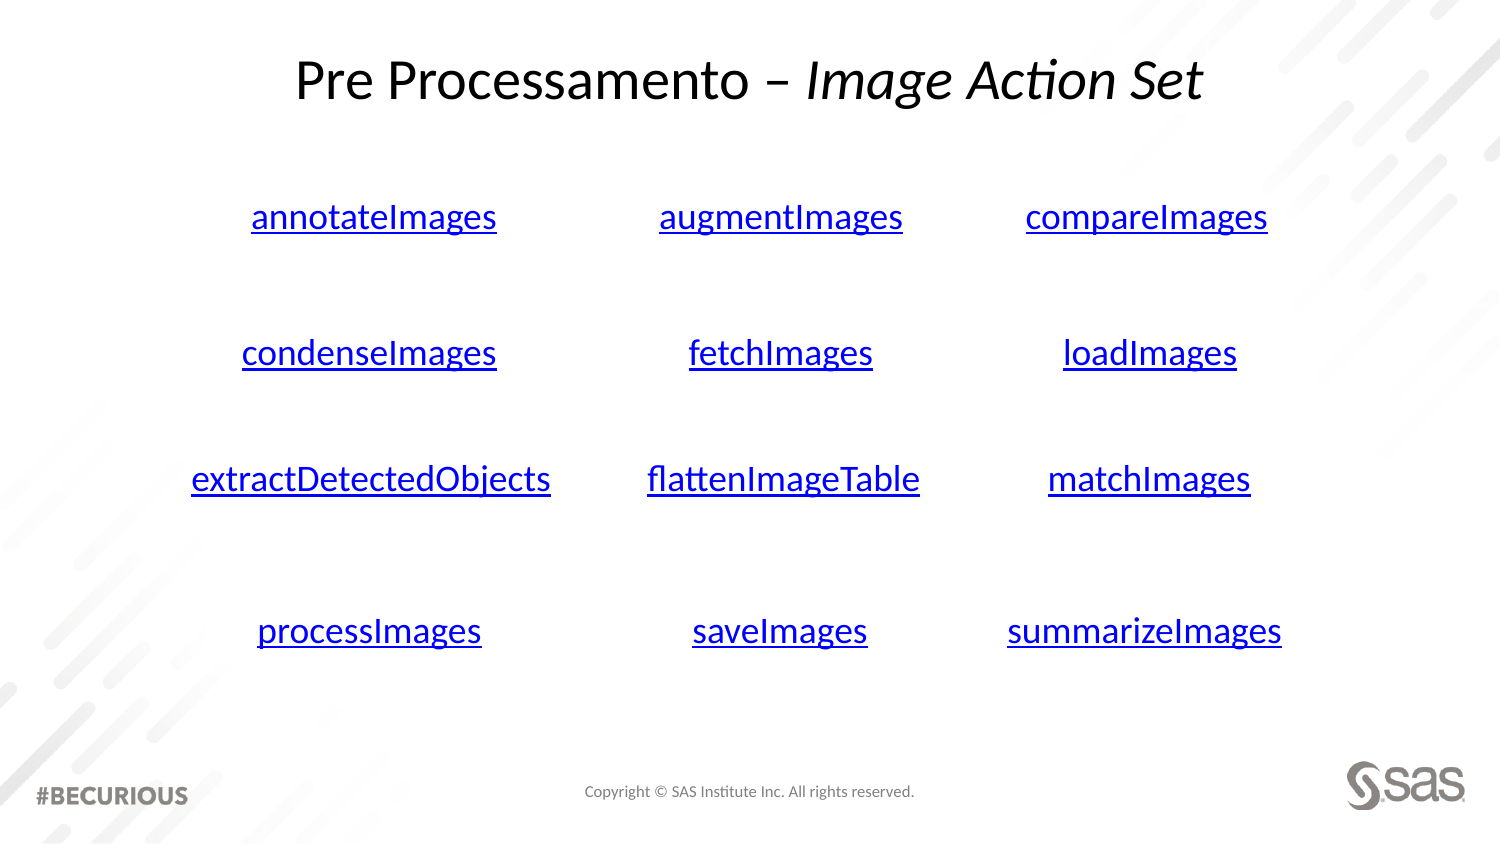

# Pre Processamento – Image Action Set
annotateImages
augmentImages
compareImages
condenseImages
fetchImages
loadImages
extractDetectedObjects
flattenImageTable
matchImages
processImages
saveImages
summarizeImages